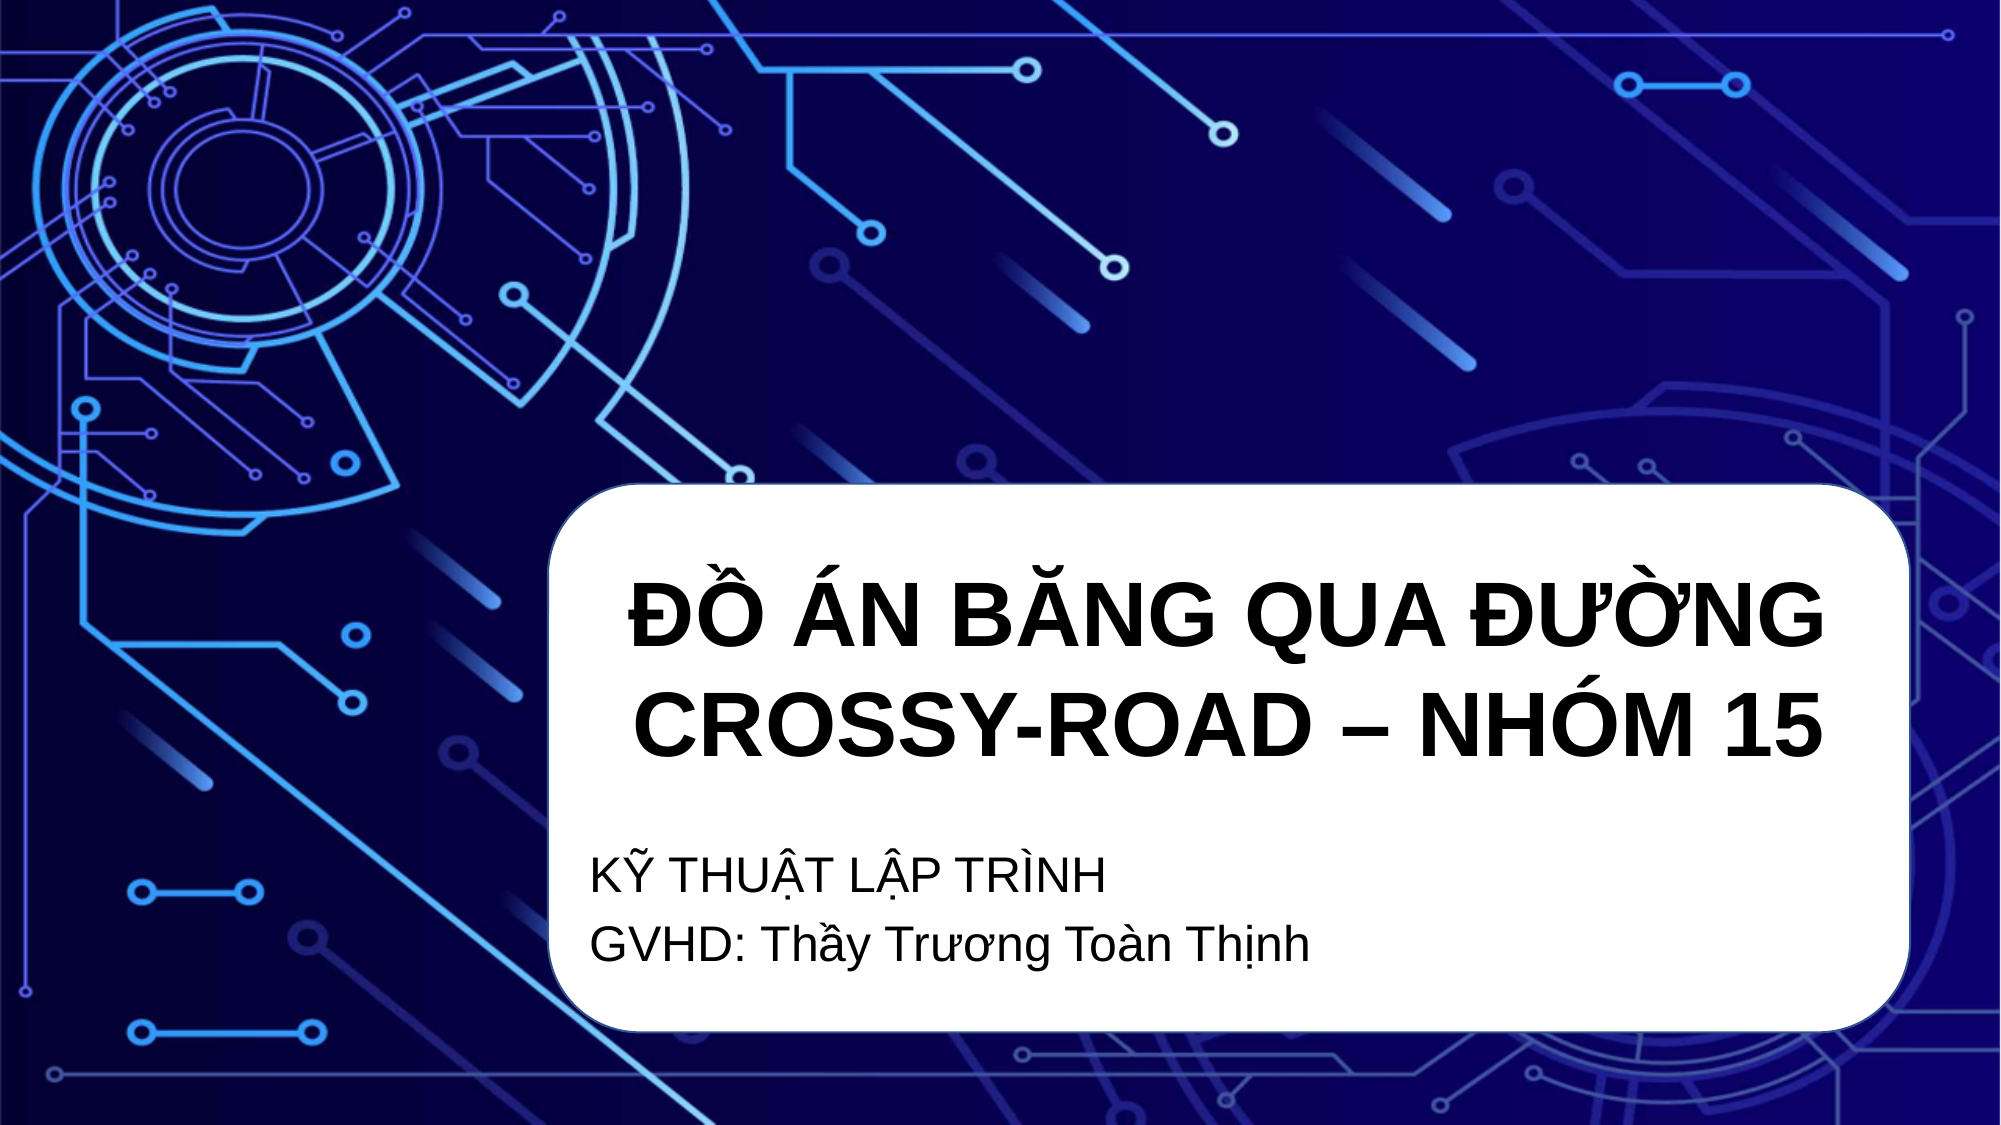

ĐỒ ÁN BĂNG QUA ĐƯỜNG
CROSSY-ROAD – NHÓM 15

KỸ THUẬT LẬP TRÌNH
GVHD: Thầy Trương Toàn Thịnh